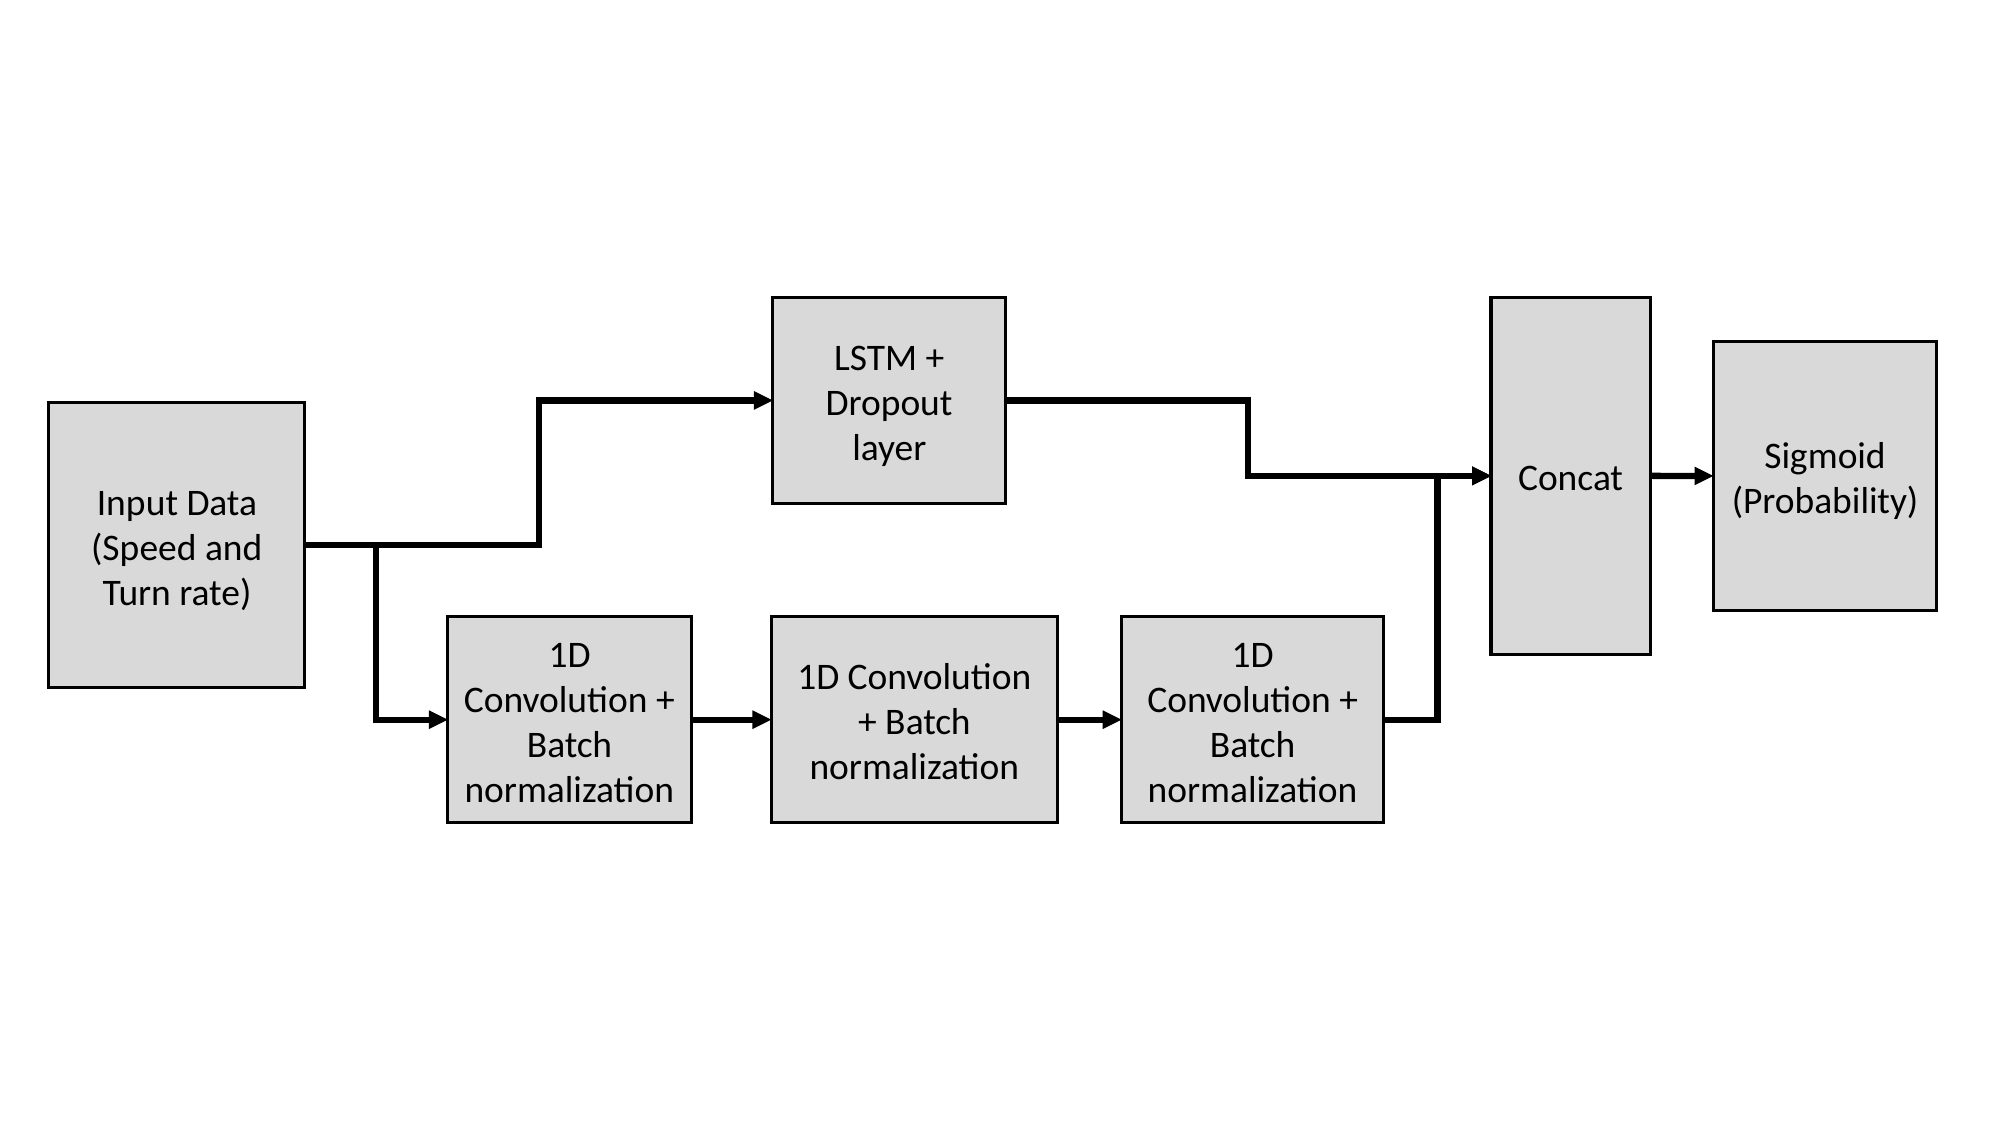

LSTM + Dropout layer
Concat
Sigmoid (Probability)
Input Data (Speed and Turn rate)
1D Convolution + Batch normalization
1D Convolution + Batch normalization
1D Convolution + Batch normalization